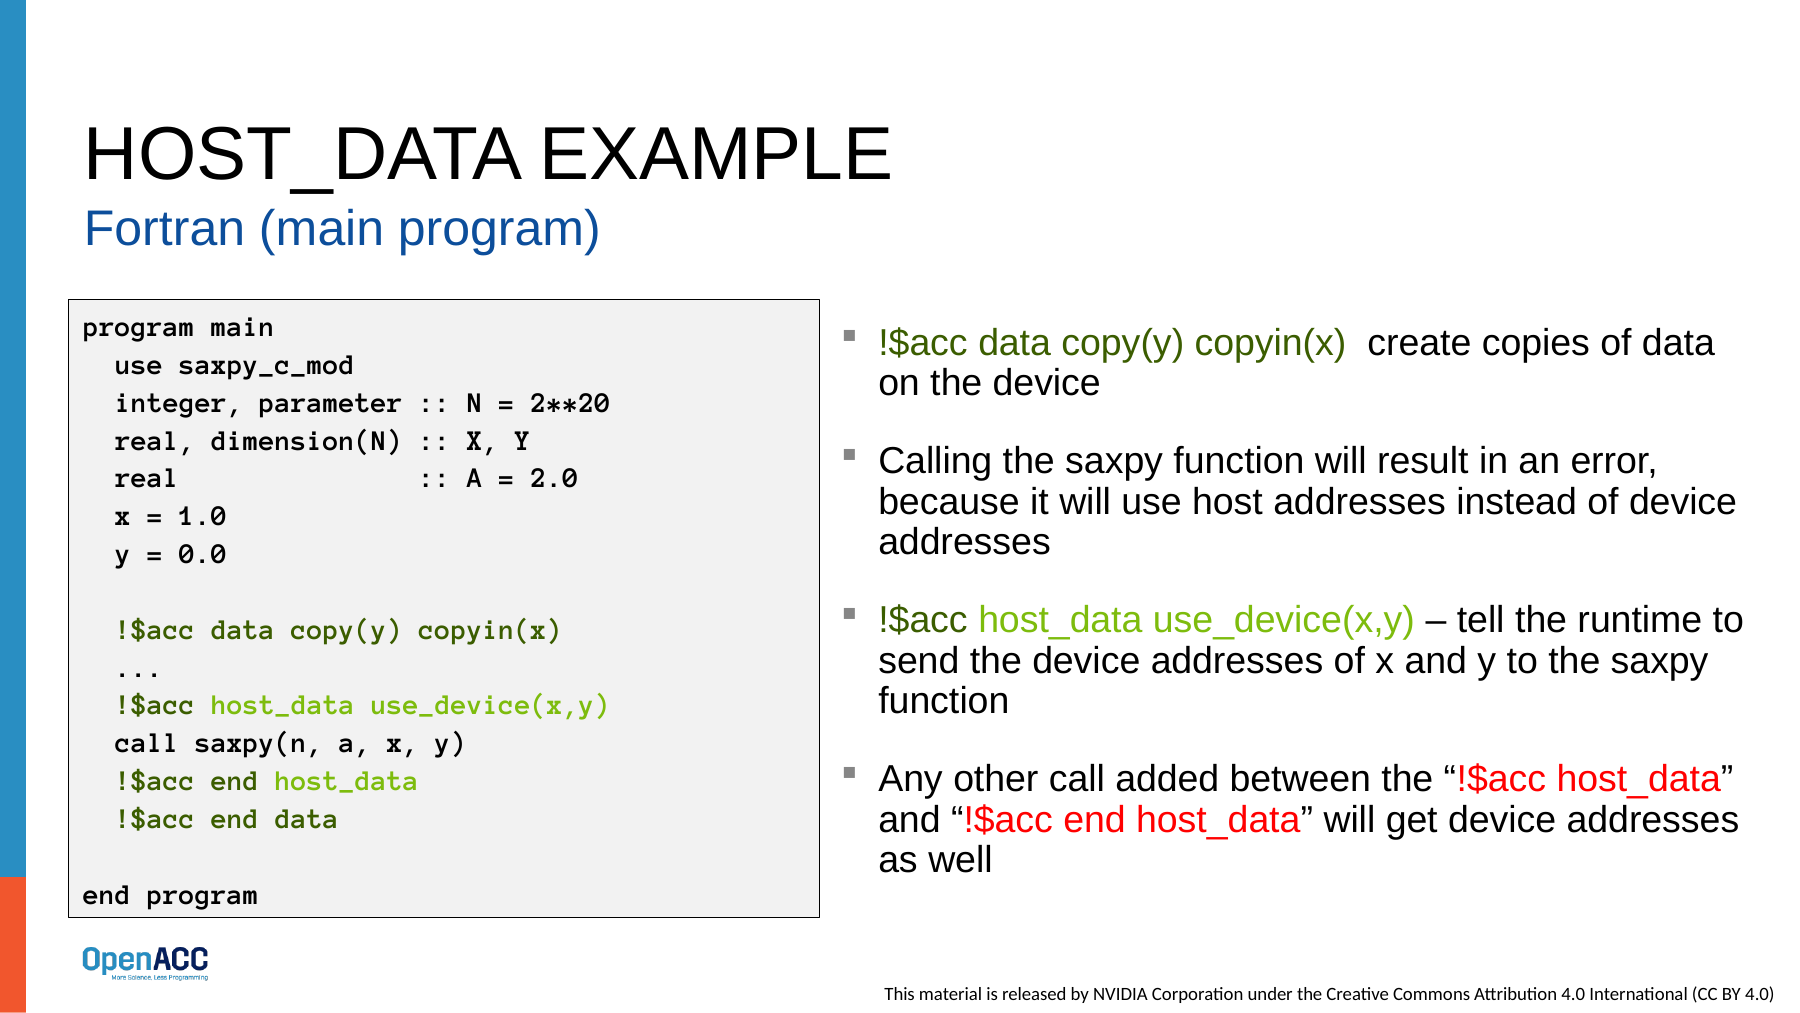

# Host_data example
Fortran (main program)
program main
  use saxpy_c_mod
  integer, parameter :: N = 2**20
  real, dimension(N) :: X, Y
  real               :: A = 2.0
  x = 1.0
  y = 0.0

  !$acc data copy(y) copyin(x)
  ...
  !$acc host_data use_device(x,y)
  call saxpy(n, a, x, y)
  !$acc end host_data
  !$acc end data

end program
!$acc data copy(y) copyin(x)  create copies of data on the device
Calling the saxpy function will result in an error, because it will use host addresses instead of device addresses
!$acc host_data use_device(x,y) – tell the runtime to send the device addresses of x and y to the saxpy function
Any other call added between the “!$acc host_data” and “!$acc end host_data” will get device addresses as well